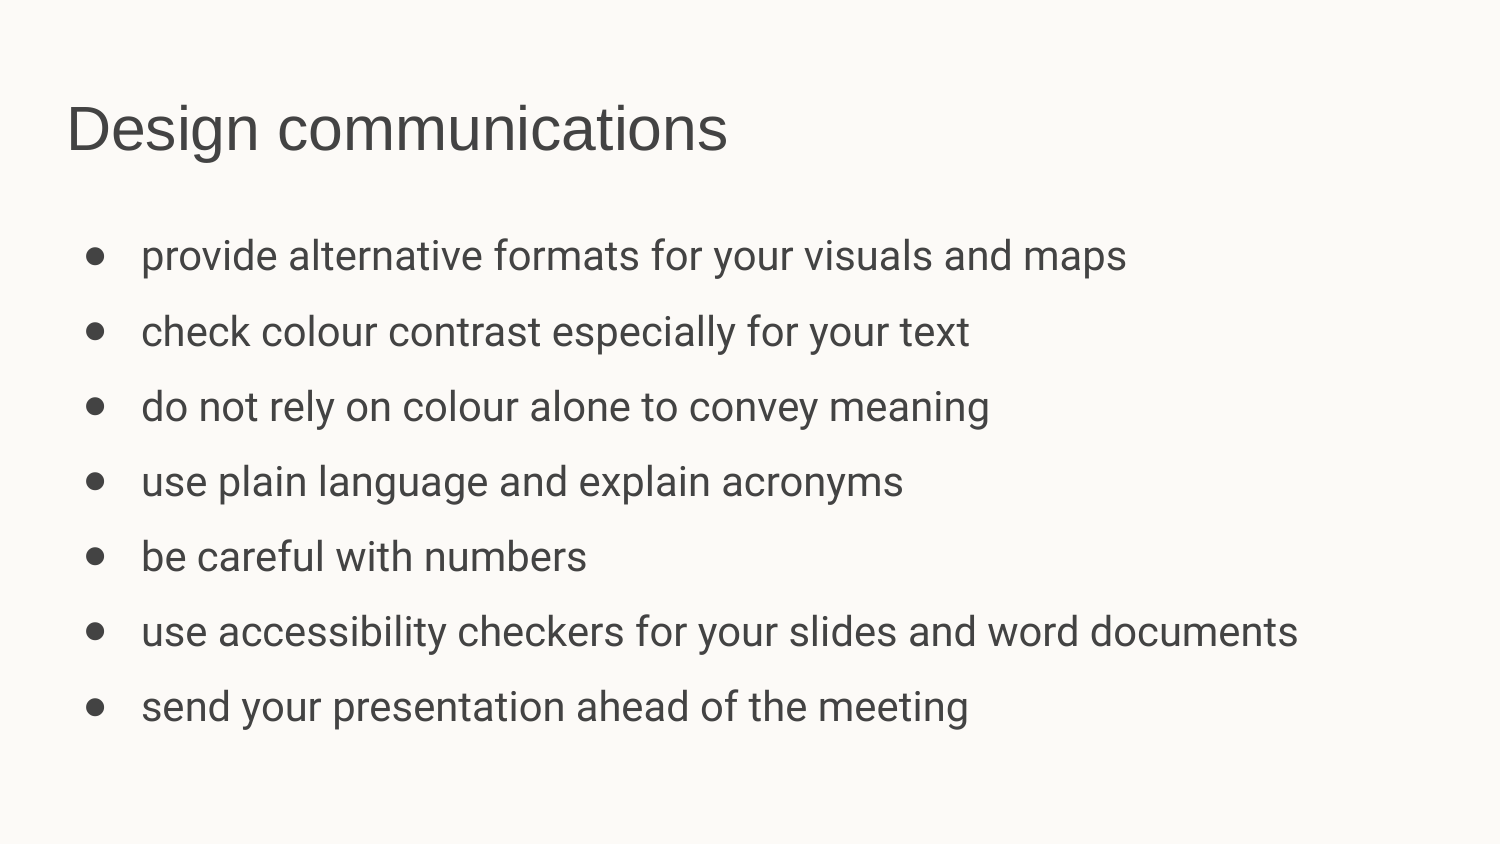

# Design communications
provide alternative formats for your visuals and maps
check colour contrast especially for your text
do not rely on colour alone to convey meaning
use plain language and explain acronyms
be careful with numbers
use accessibility checkers for your slides and word documents
send your presentation ahead of the meeting